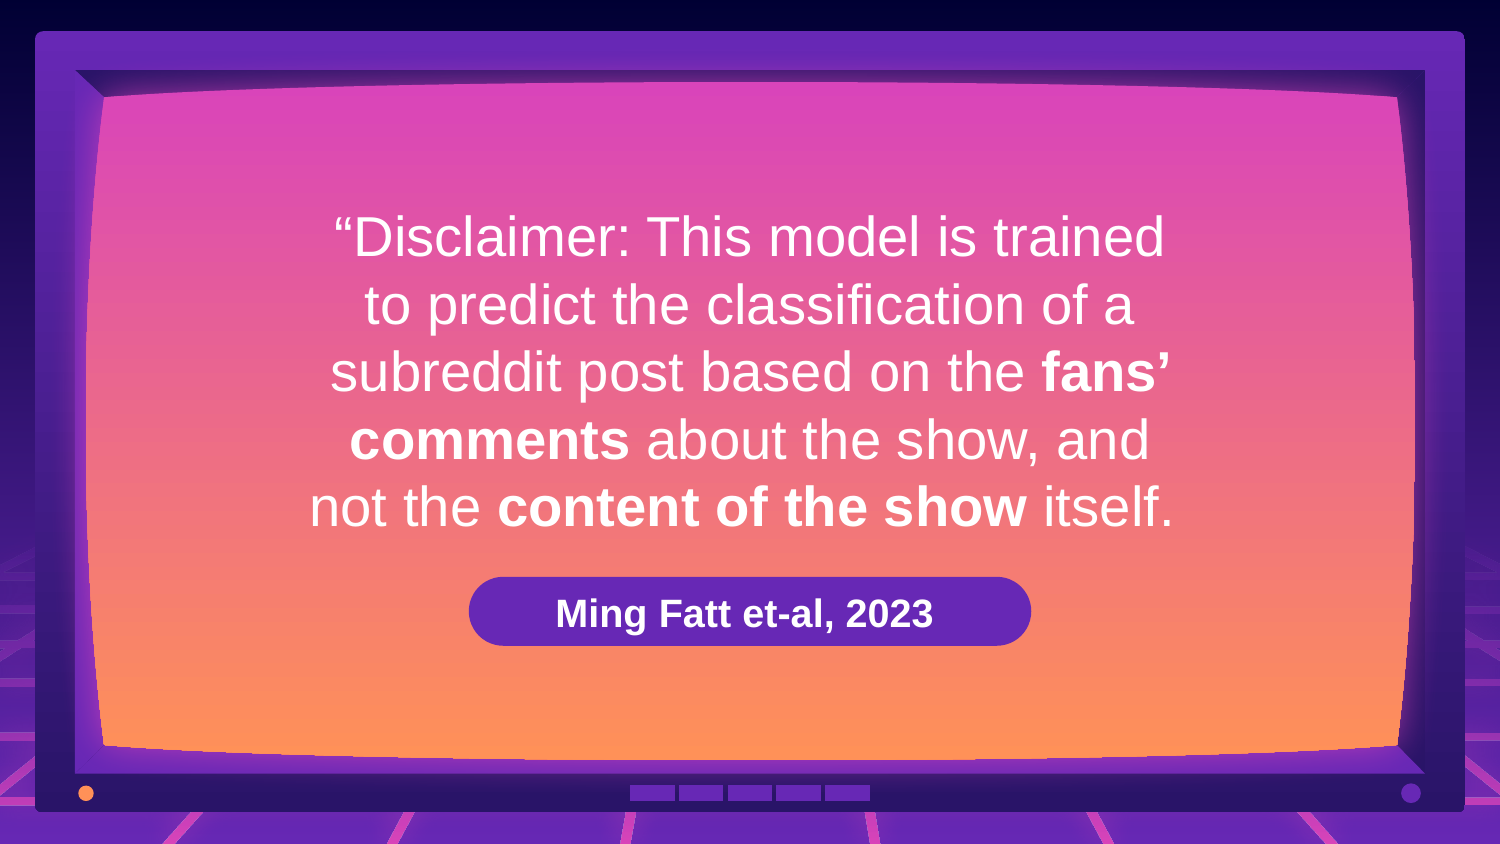

“Disclaimer: This model is trained to predict the classification of a subreddit post based on the fans’ comments about the show, and not the content of the show itself.
# Ming Fatt et-al, 2023